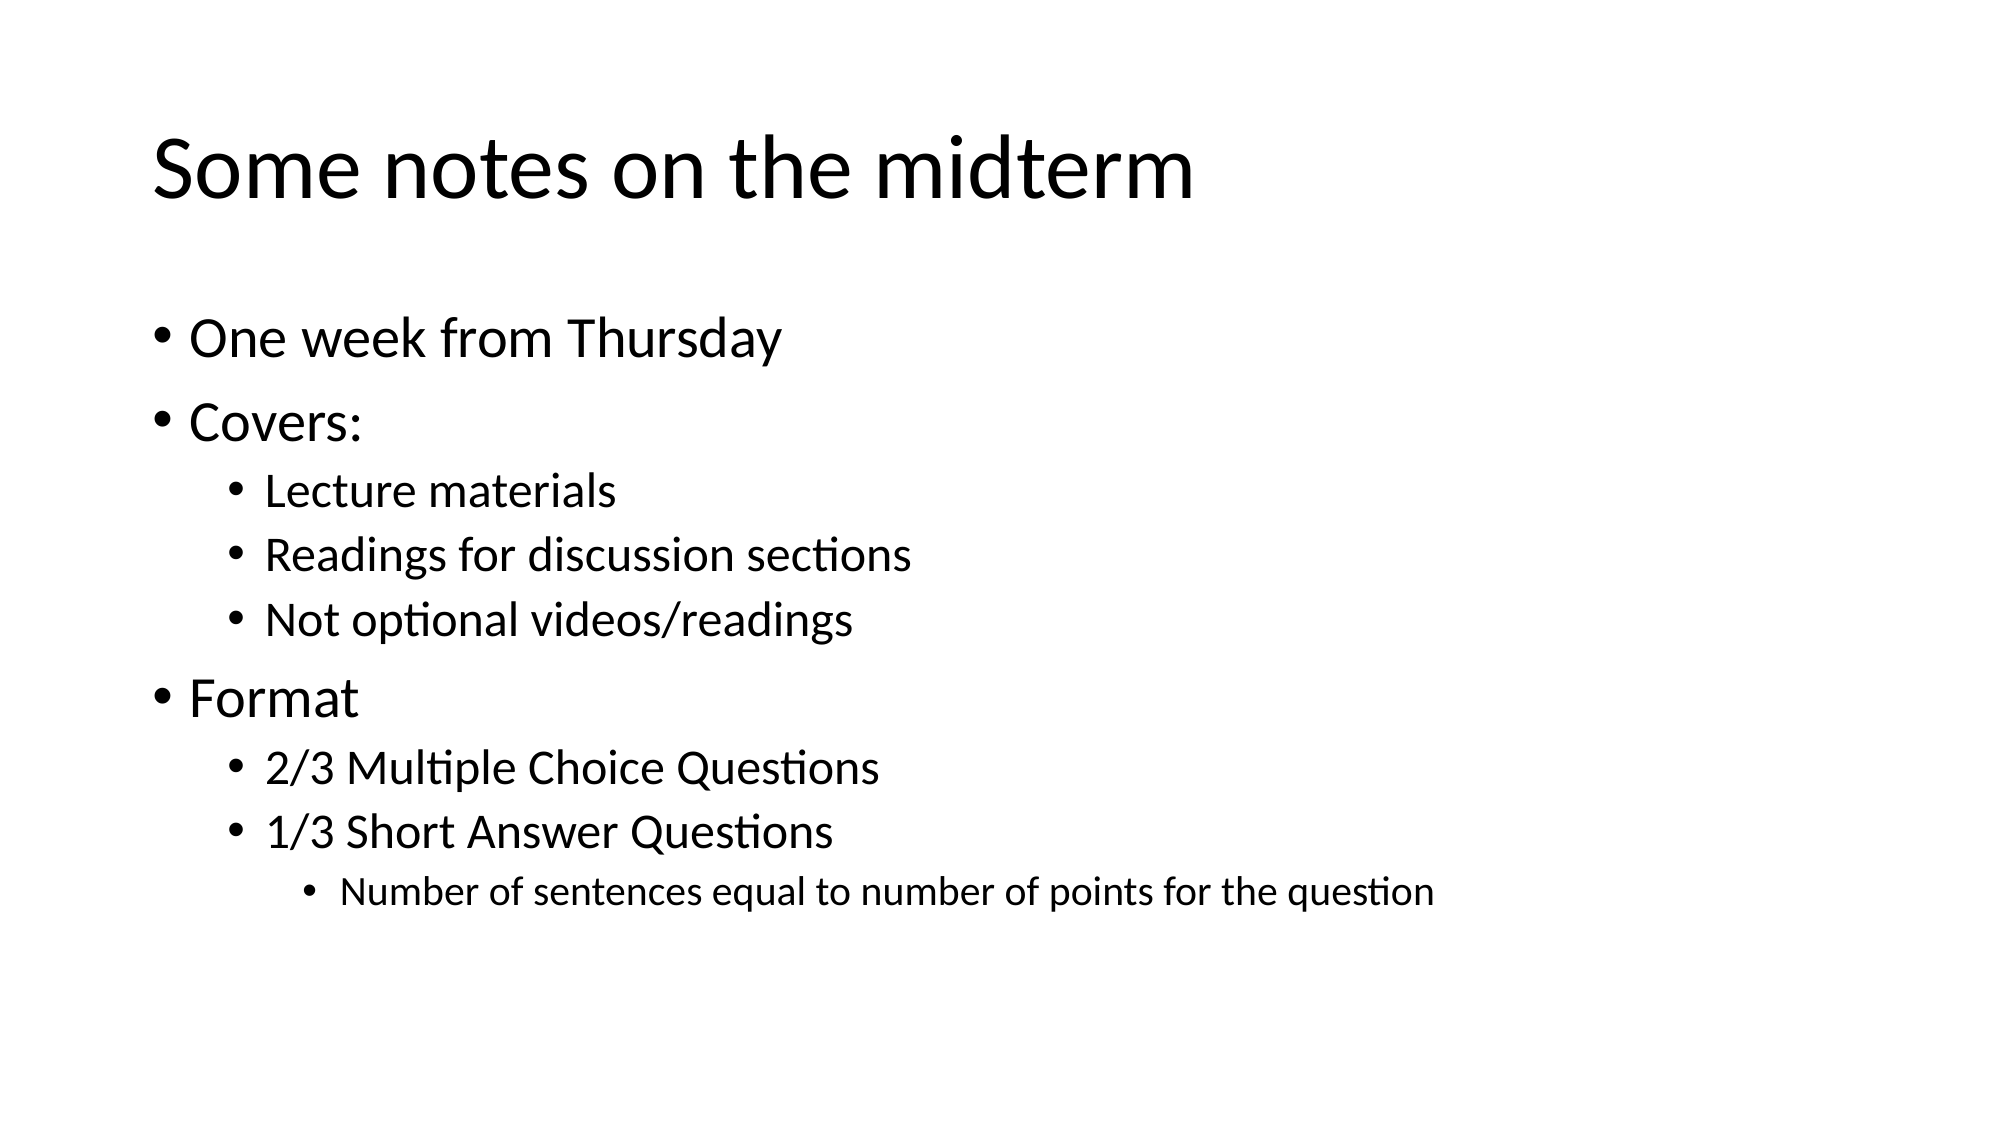

# Some notes on the midterm
One week from Thursday
Covers:
Lecture materials
Readings for discussion sections
Not optional videos/readings
Format
2/3 Multiple Choice Questions
1/3 Short Answer Questions
Number of sentences equal to number of points for the question